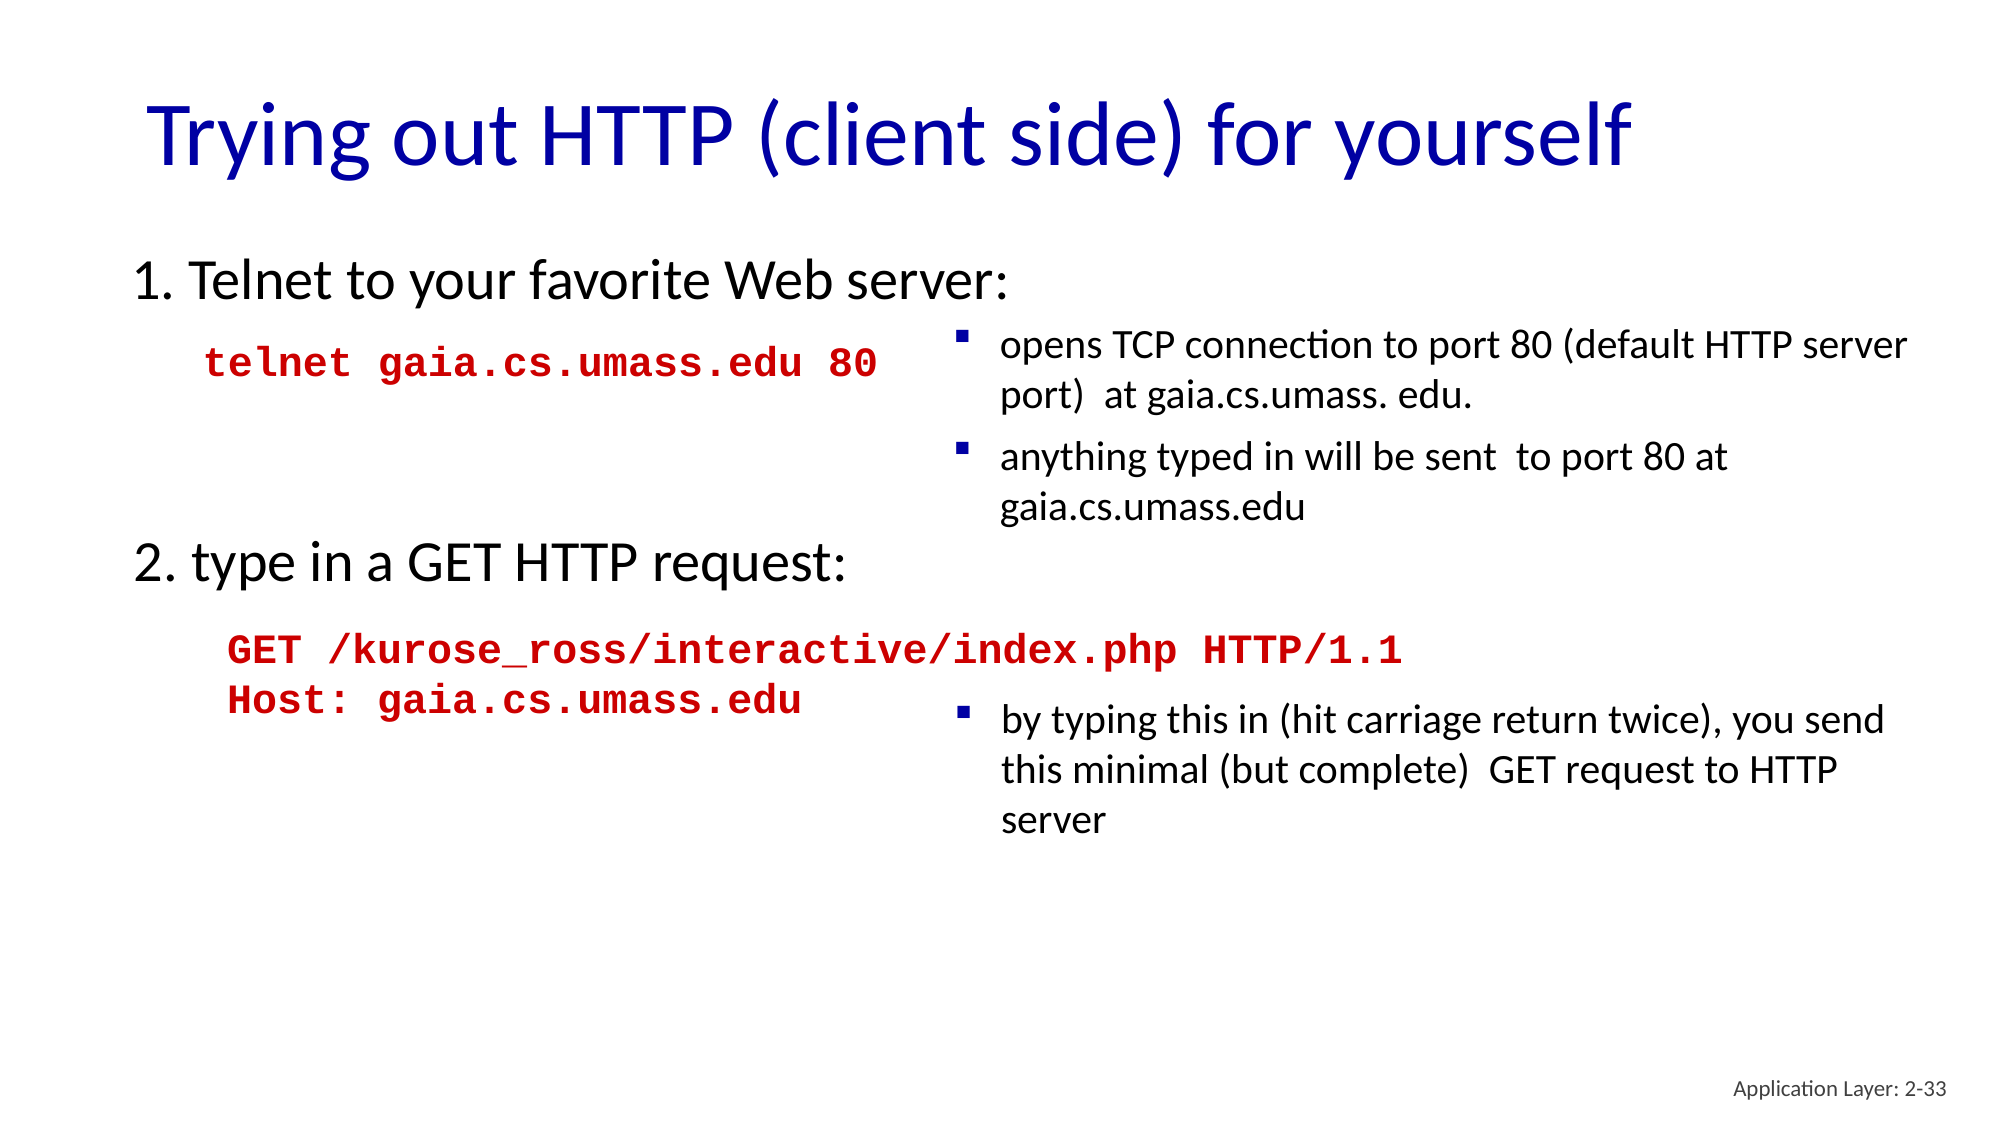

# Trying out HTTP (client side) for yourself
1. Telnet to your favorite Web server:

opens TCP connection to port 80 (default HTTP server port)  at gaia.cs.umass. edu.
anything typed in will be sent  to port 80 at gaia.cs.umass.edu
telnet gaia.cs.umass.edu 80
2. type in a GET HTTP request:

GET /kurose_ross/interactive/index.php HTTP/1.1
Host: gaia.cs.umass.edu
by typing this in (hit carriage return twice), you send this minimal (but complete)  GET request to HTTP server
Application Layer: 2-33